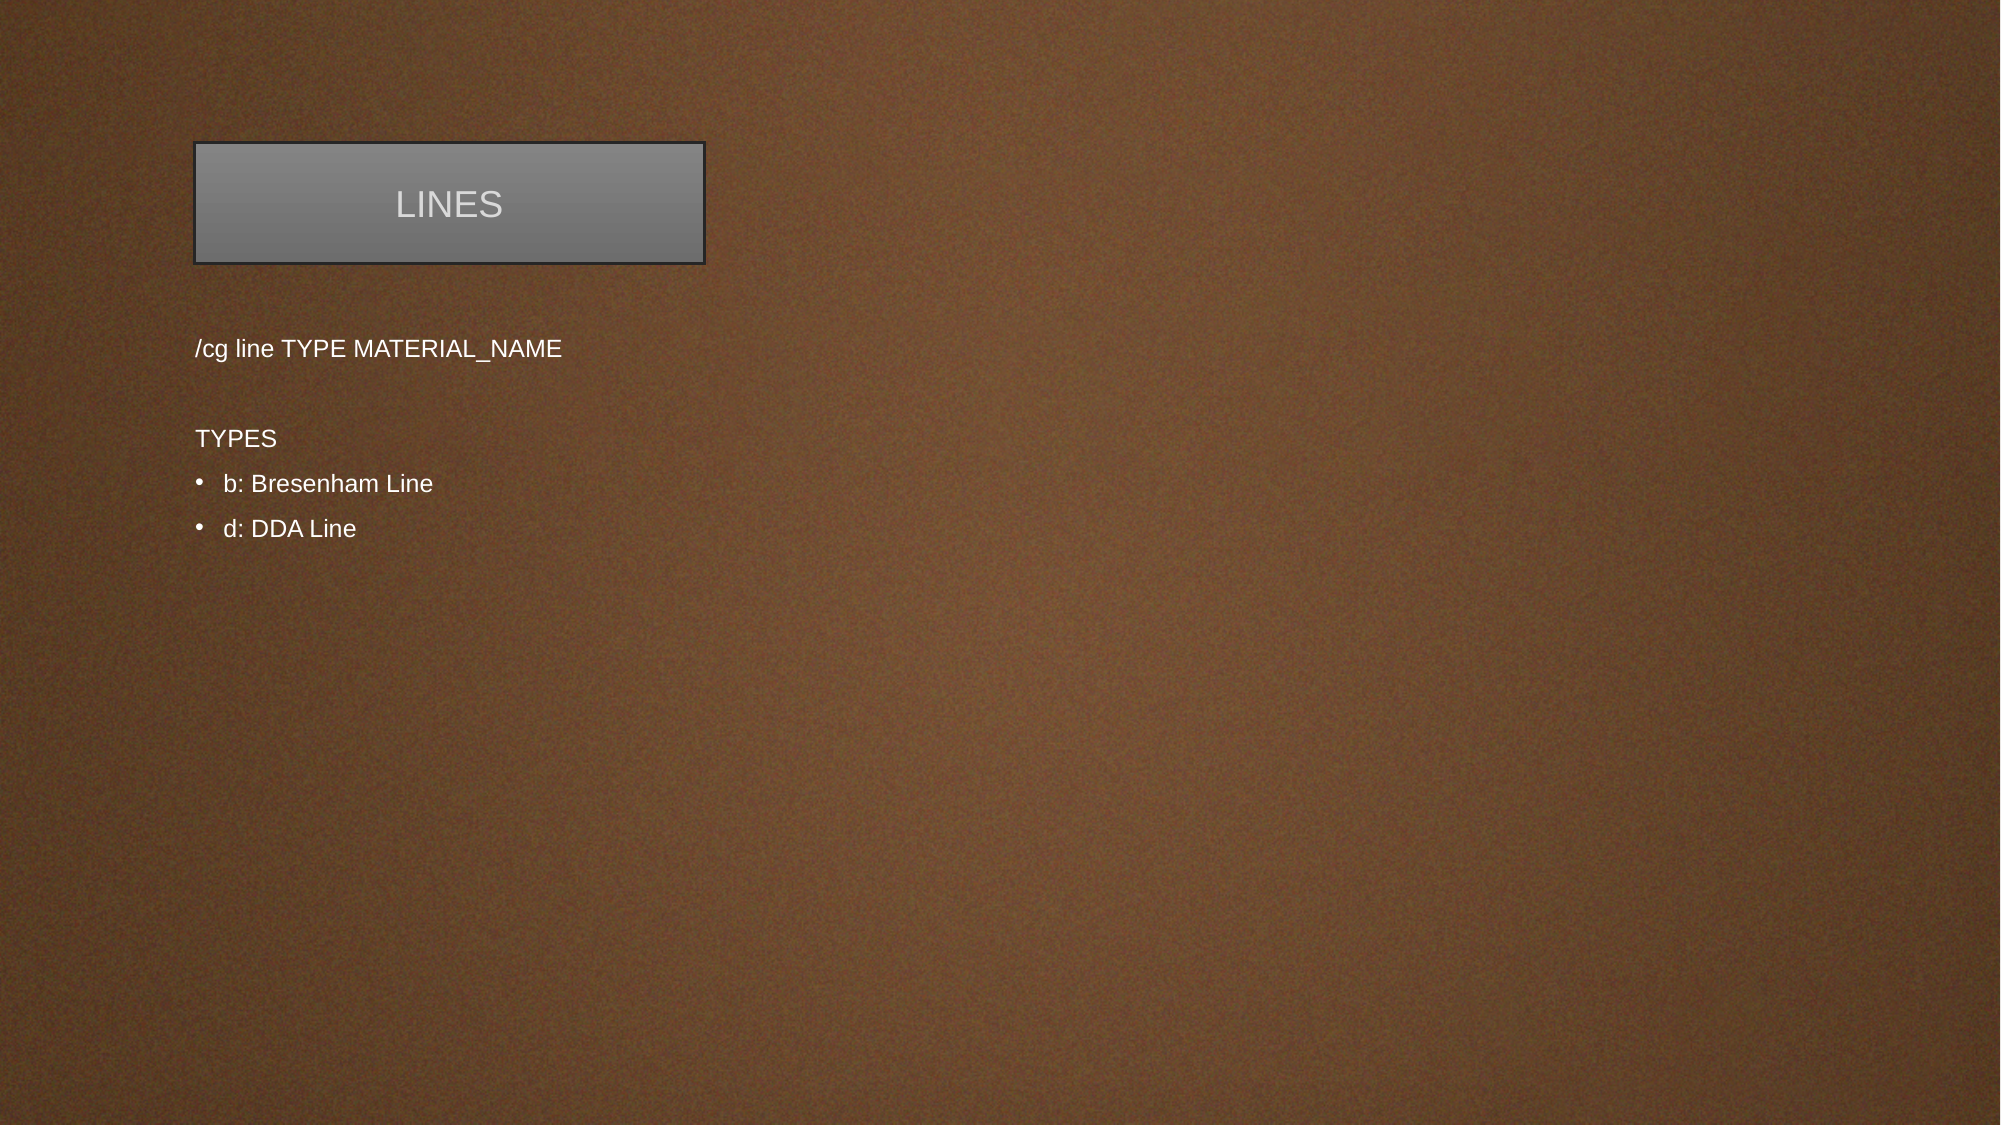

LINES
/cg line TYPE MATERIAL_NAME

TYPES
b: Bresenham Line
d: DDA Line